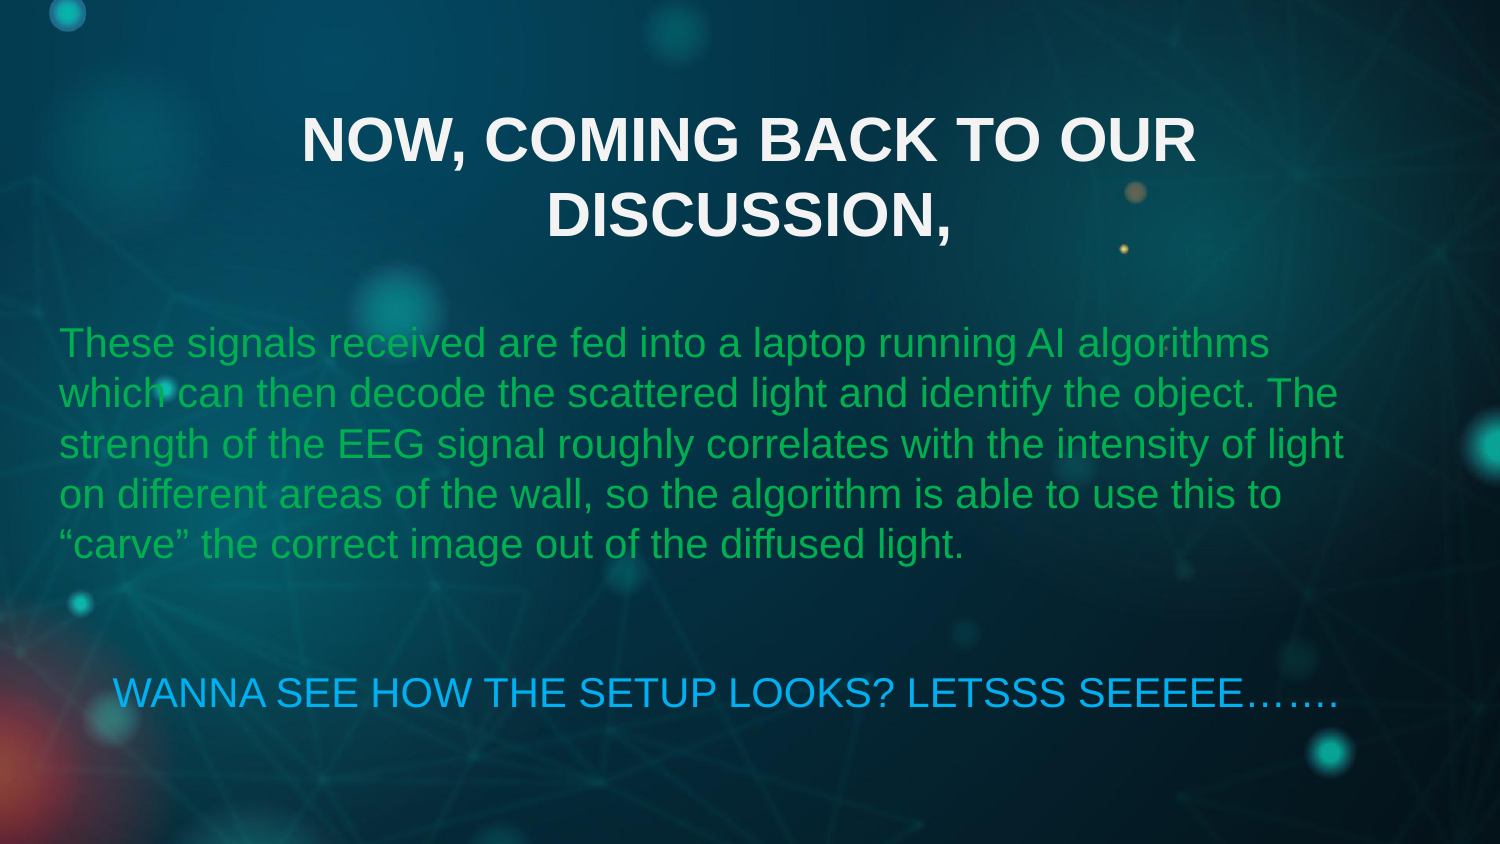

# NOW, COMING BACK TO OUR DISCUSSION,
These signals received are fed into a laptop running AI algorithms which can then decode the scattered light and identify the object. The strength of the EEG signal roughly correlates with the intensity of light on different areas of the wall, so the algorithm is able to use this to “carve” the correct image out of the diffused light.
WANNA SEE HOW THE SETUP LOOKS? LETSSS SEEEEE…….